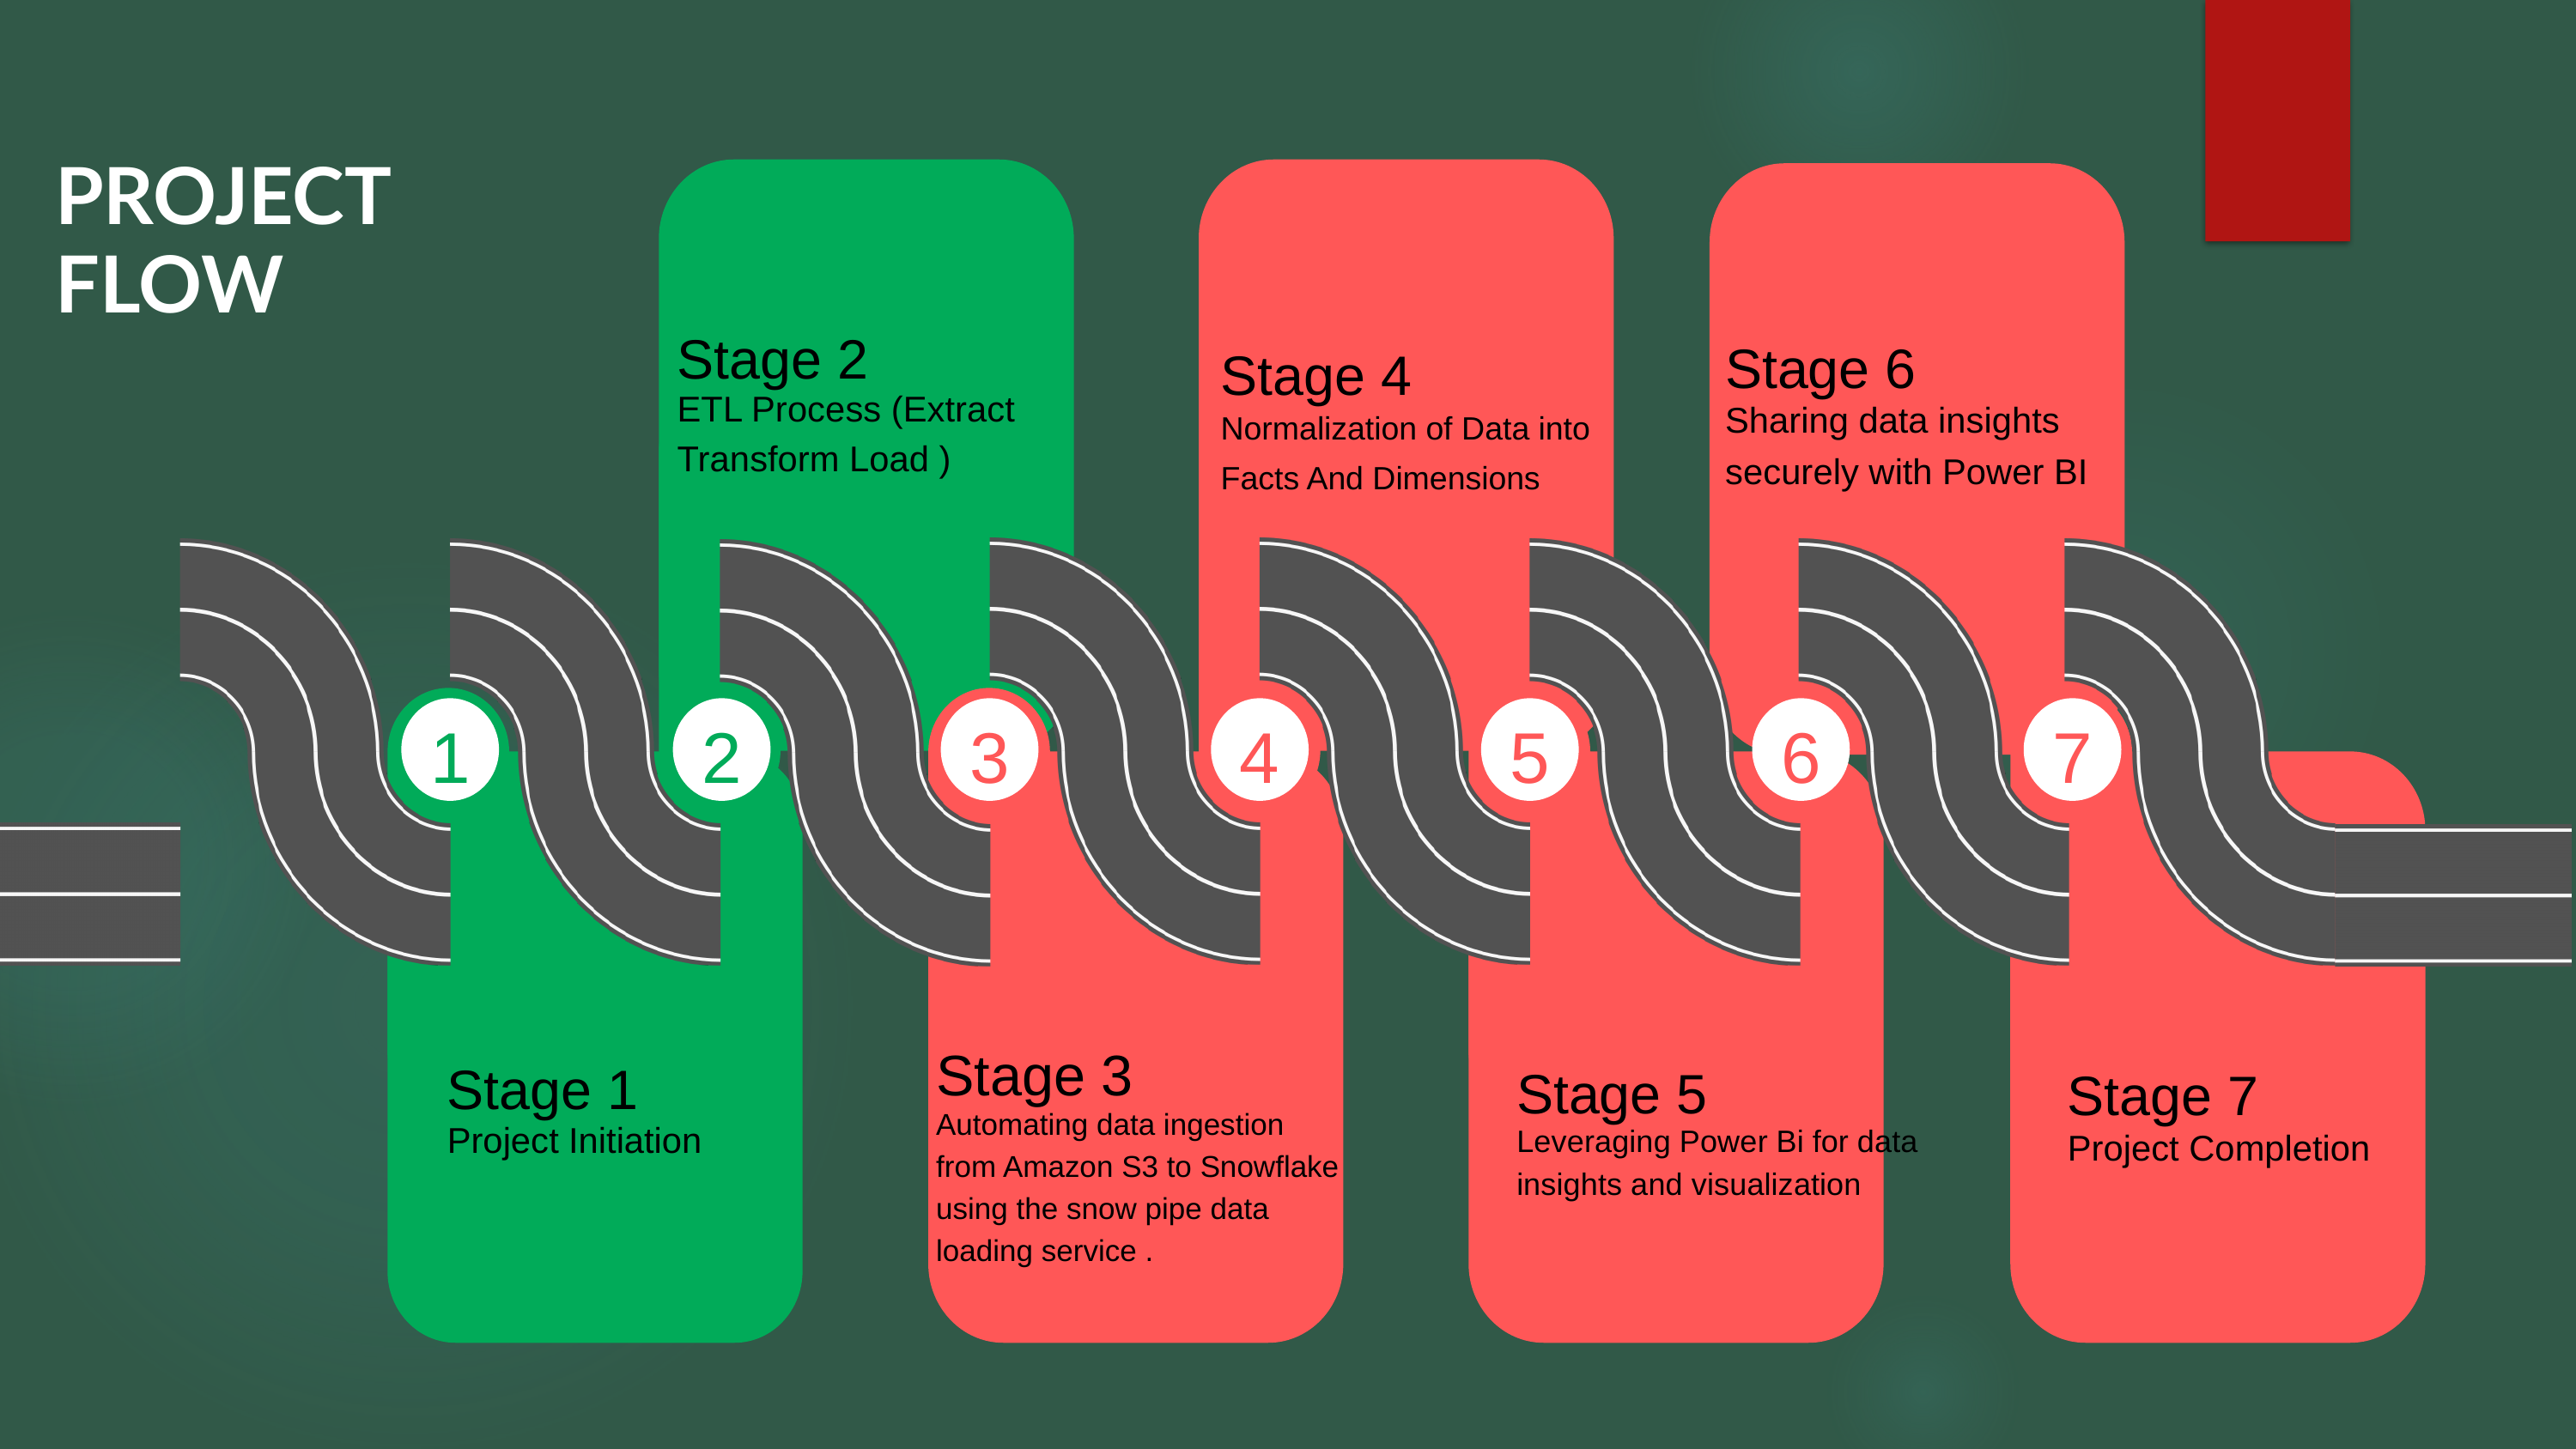

PROJECT FLOW

1
2
3
4
5
6
7

Stage 2
ETL Process (Extract Transform Load )

Stage 6
Sharing data insights securely with Power BI

Stage 4
Normalization of Data into Facts And Dimensions

Stage 7
Project Completion

Stage 5
Leveraging Power Bi for data insights and visualization
Stage 3
Automating data ingestion from Amazon S3 to Snowflake using the snow pipe data loading service .

Stage 1
Project Initiation